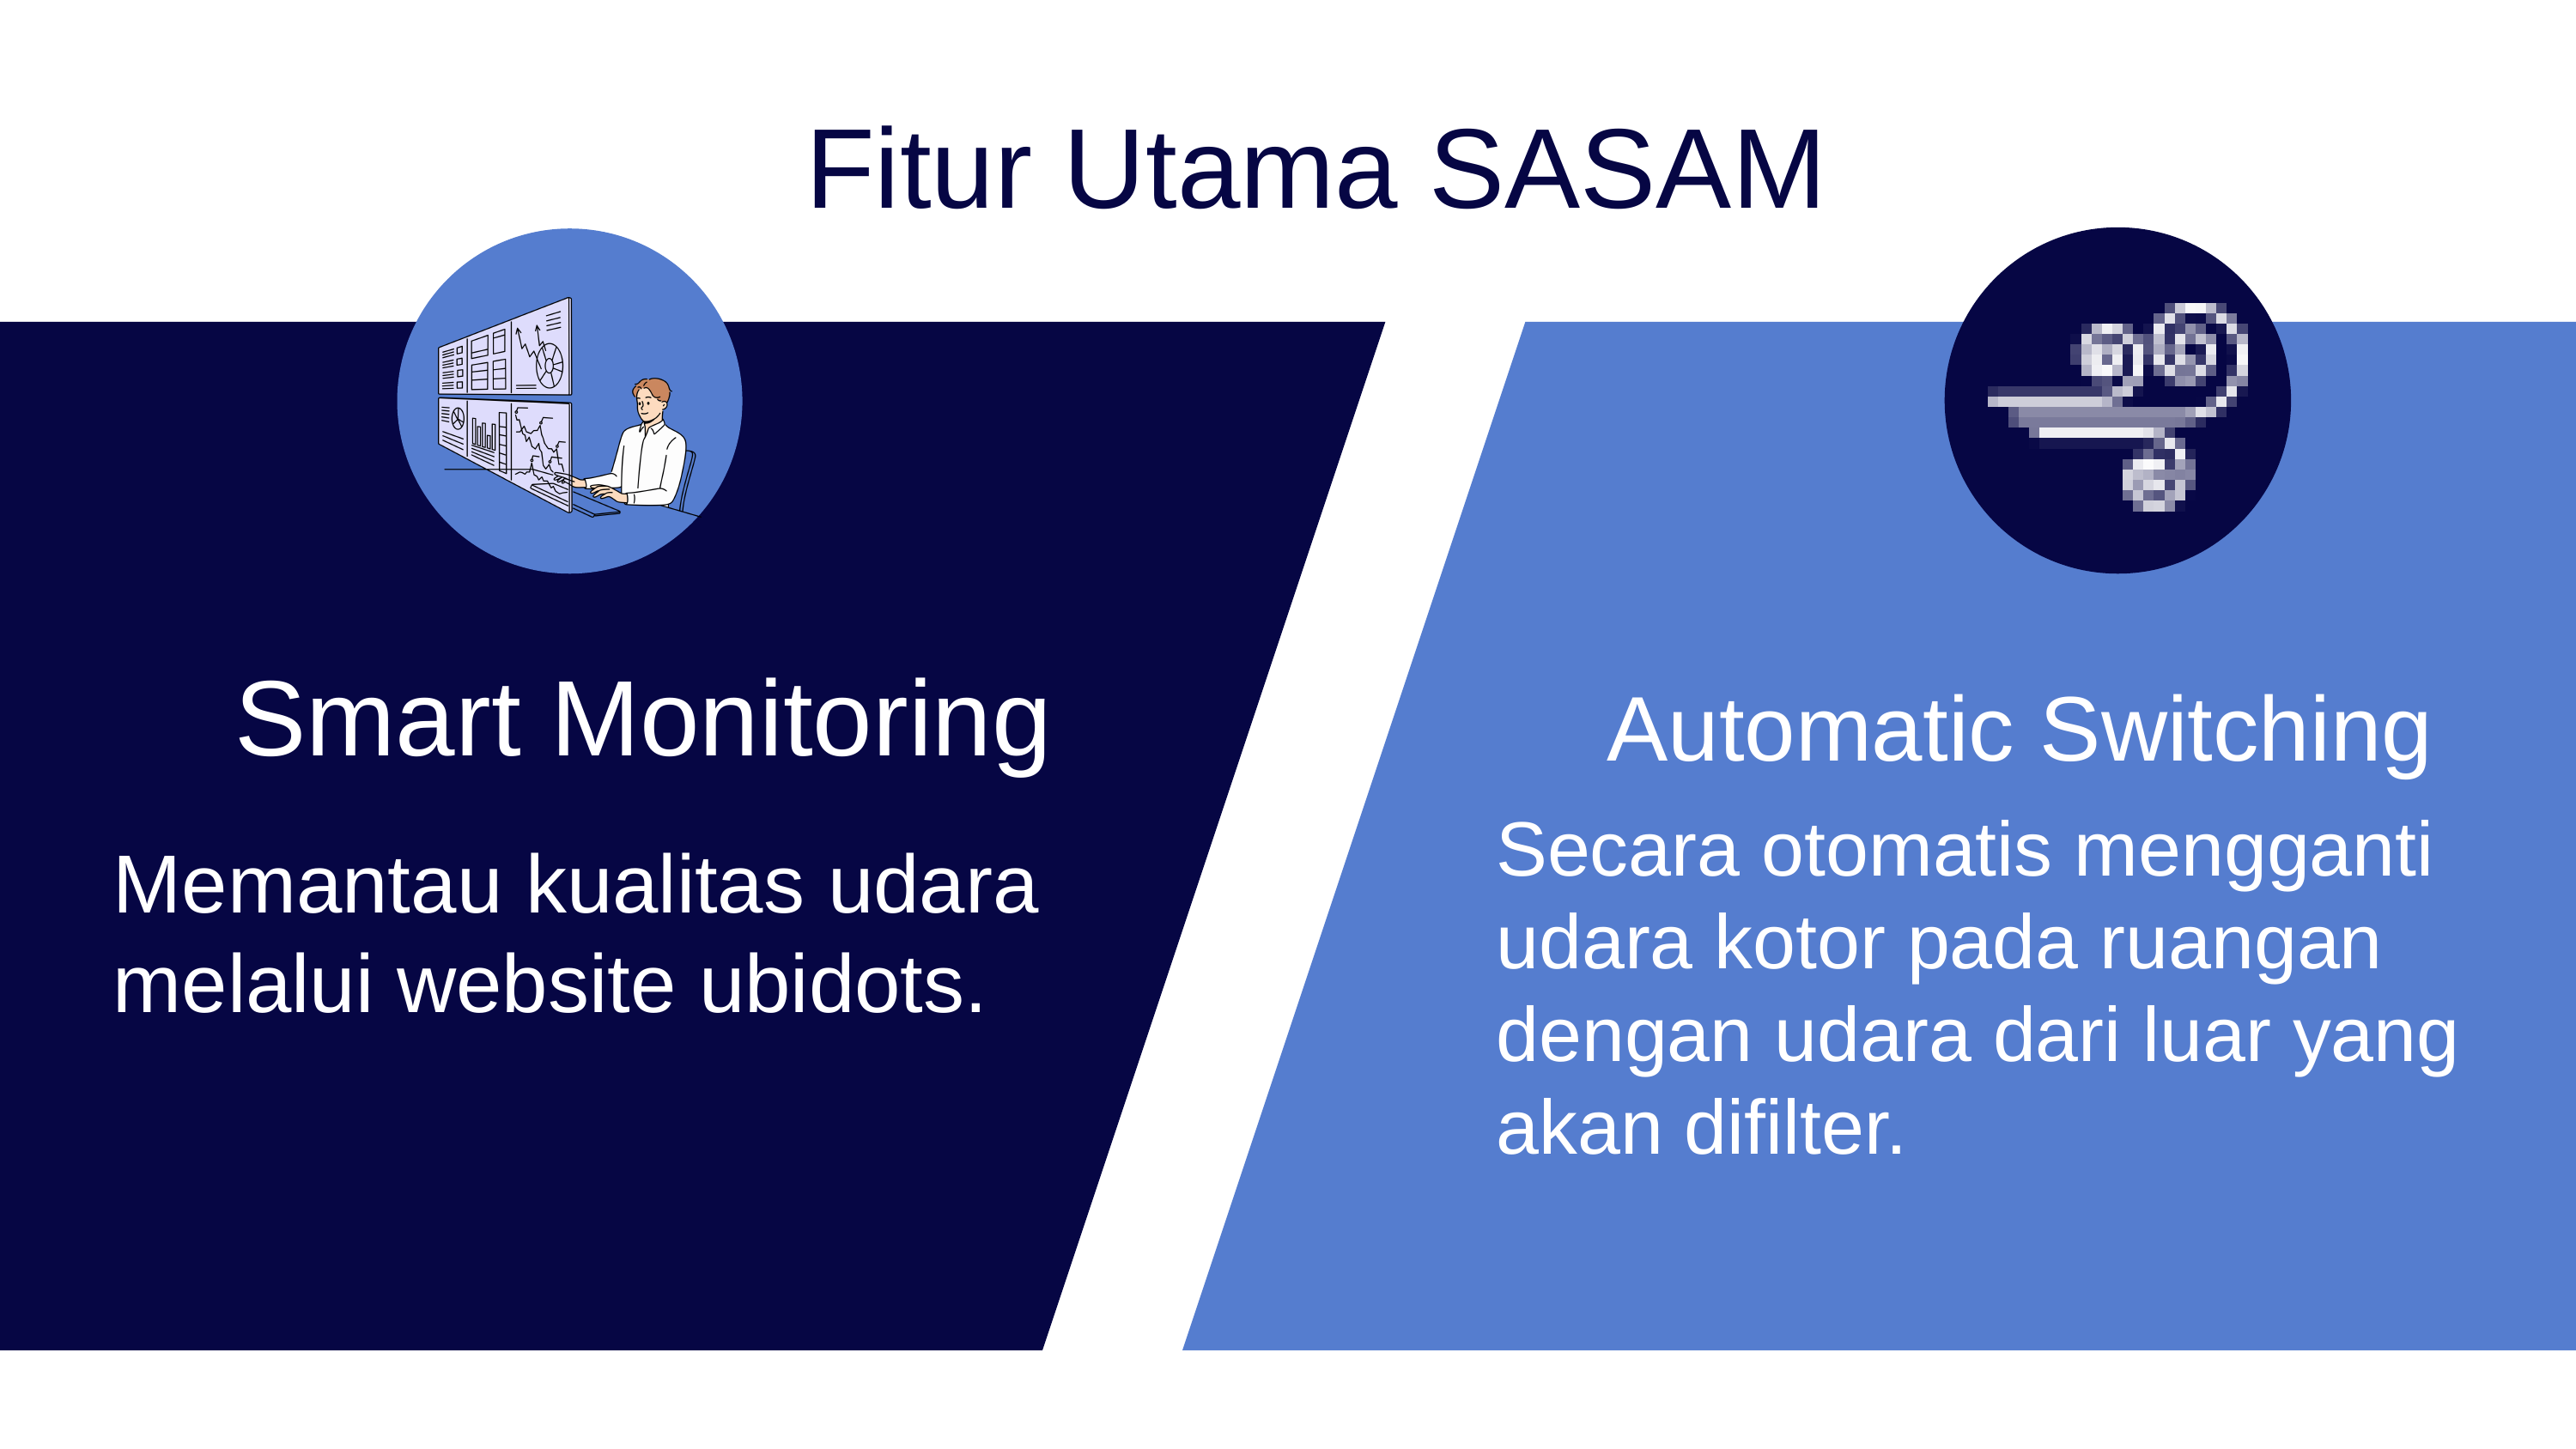

Fitur Utama SASAM

Smart Monitoring
Automatic Switching
Secara otomatis mengganti udara kotor pada ruangan dengan udara dari luar yang akan difilter.

Memantau kualitas udara melalui website ubidots.